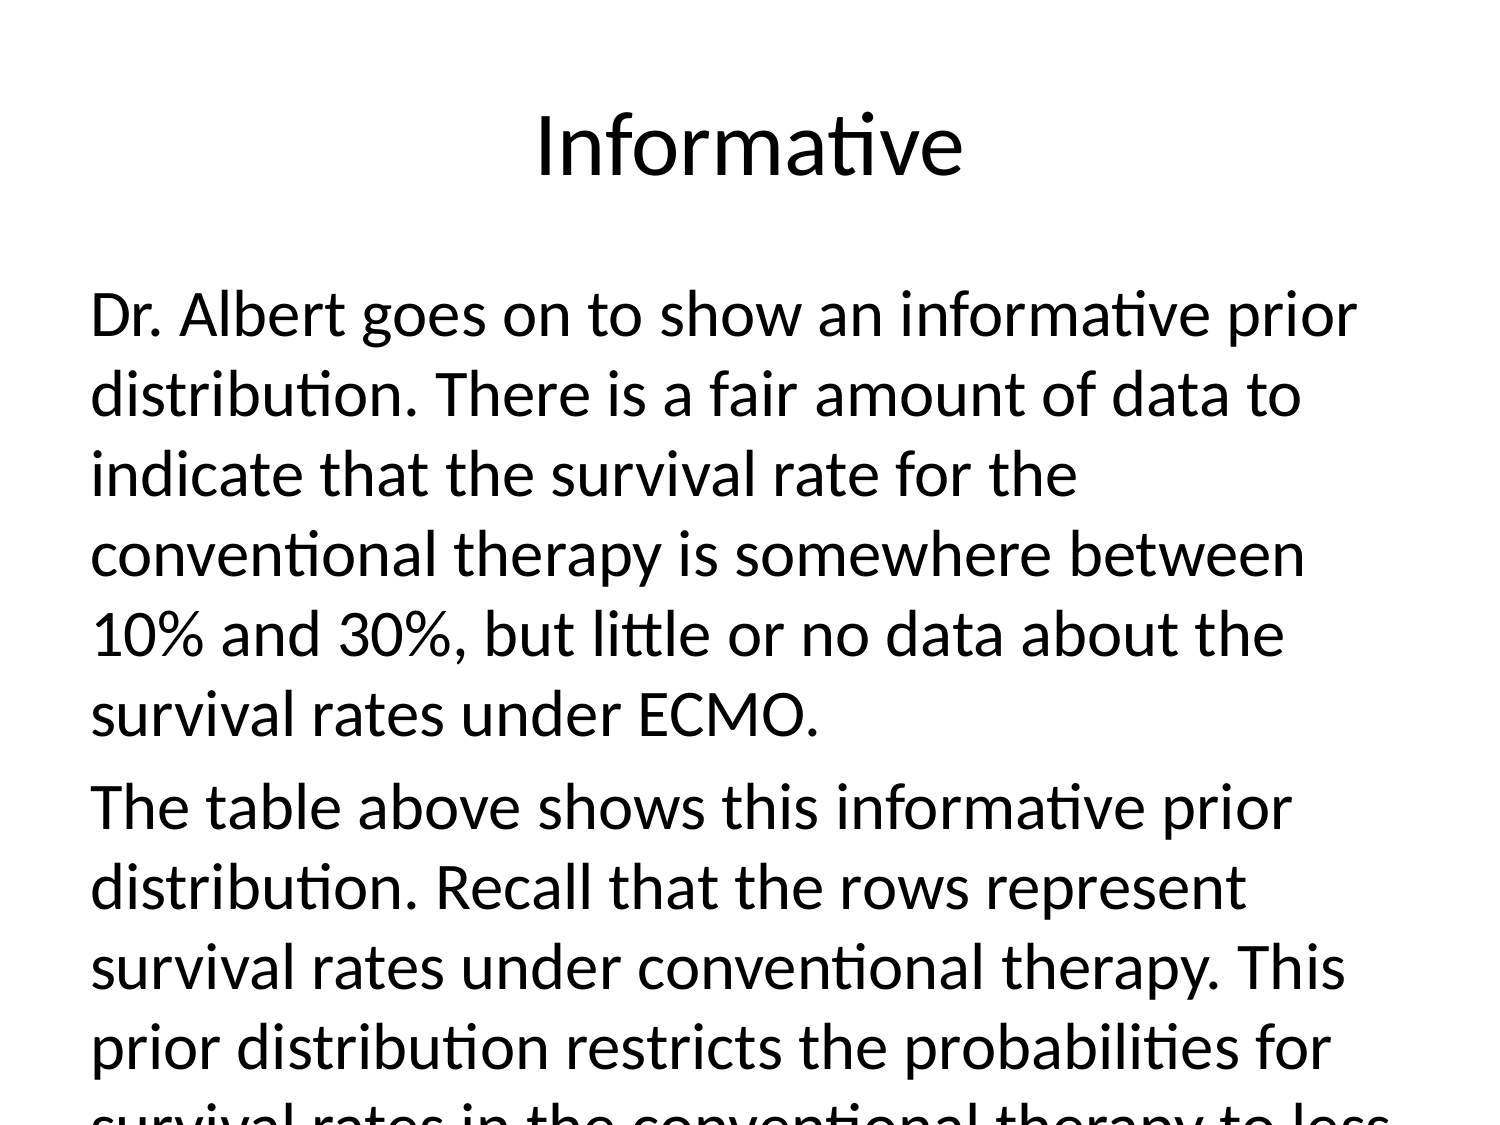

# Informative
Dr. Albert goes on to show an informative prior distribution. There is a fair amount of data to indicate that the survival rate for the conventional therapy is somewhere between 10% and 30%, but little or no data about the survival rates under ECMO.
The table above shows this informative prior distribution. Recall that the rows represent survival rates under conventional therapy. This prior distribution restricts the probabilities for survival rates in the conventional therapy to less than 70%. There is no such absolute restriction for ECMO, though the probabilities for survival rates of 70% and higher are fairly small.